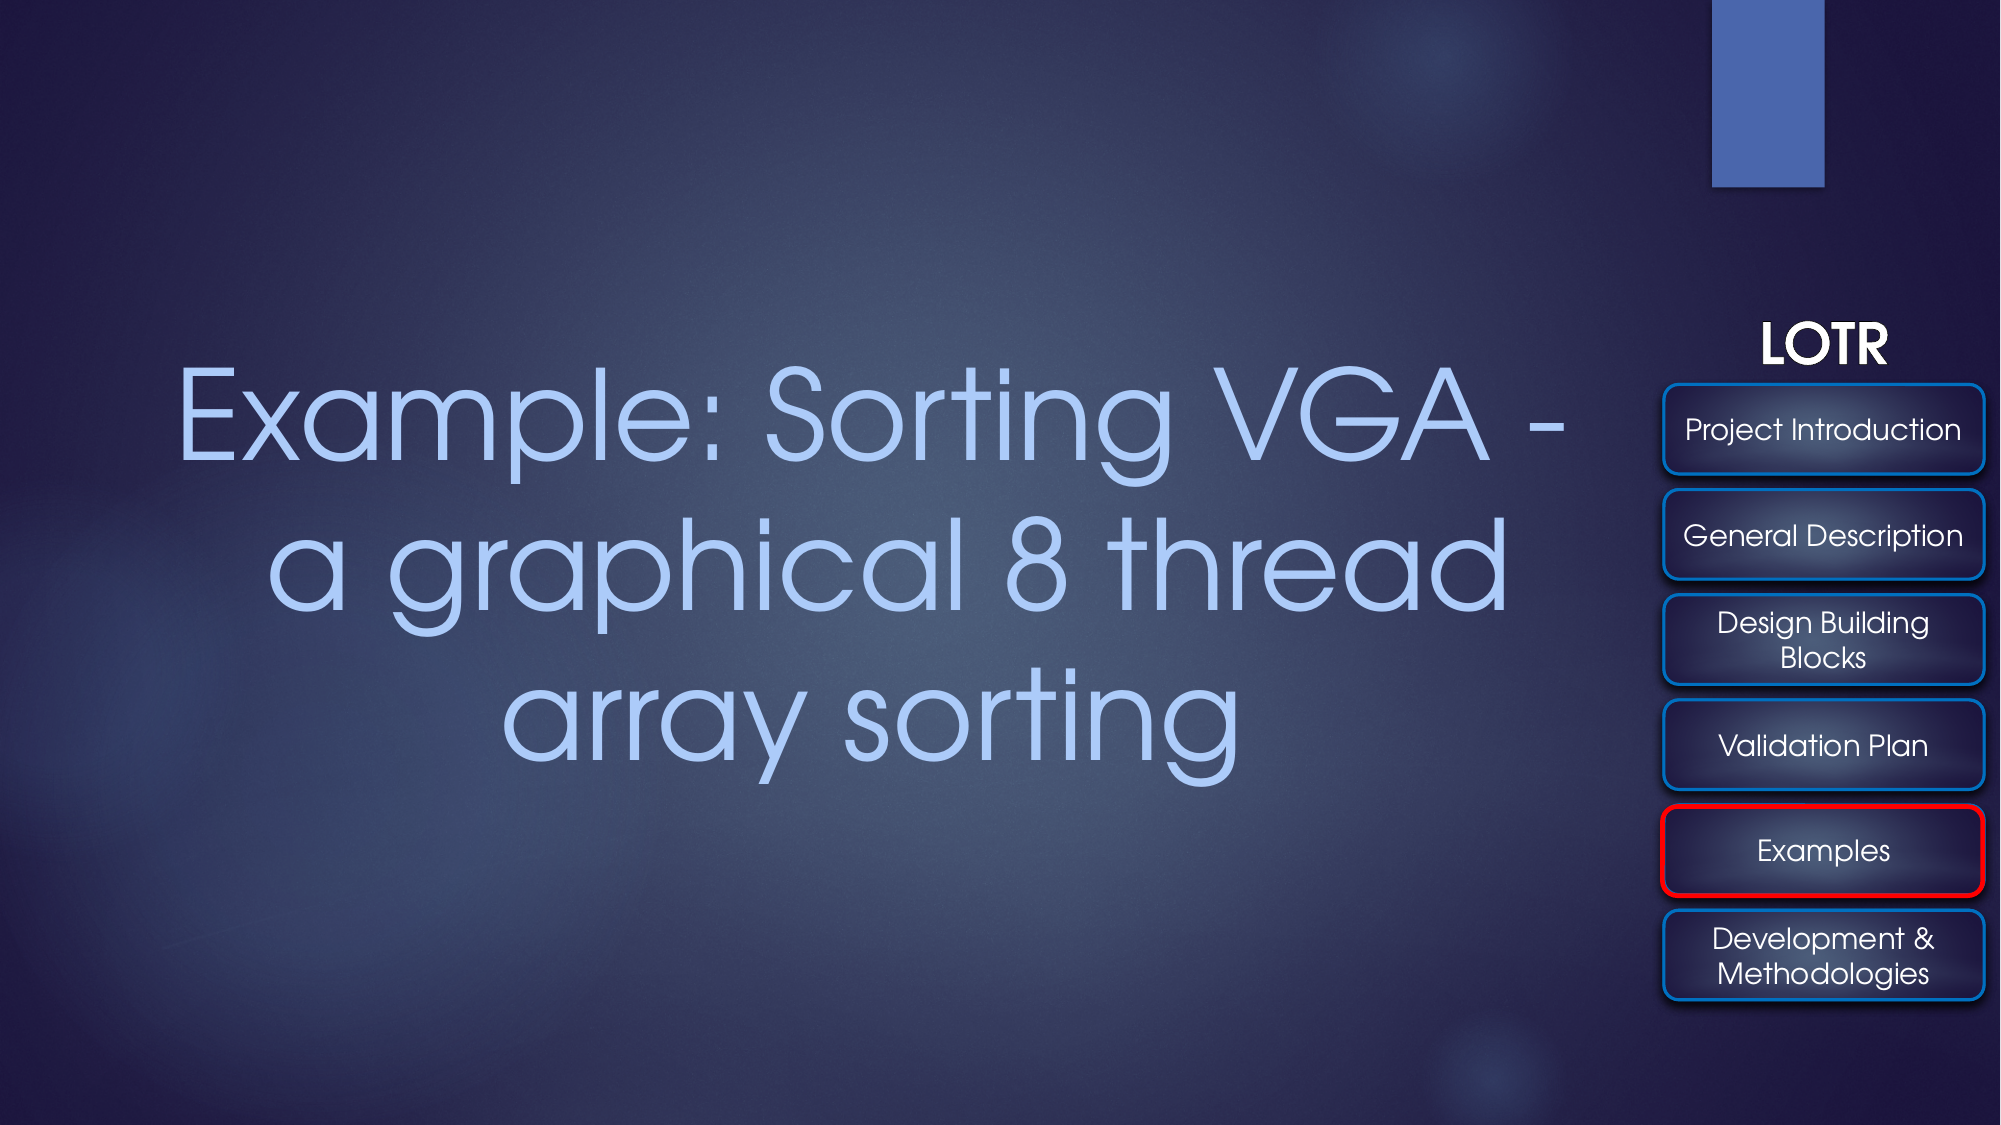

# Example: Sorting VGA -  a graphical 8 thread array sorting